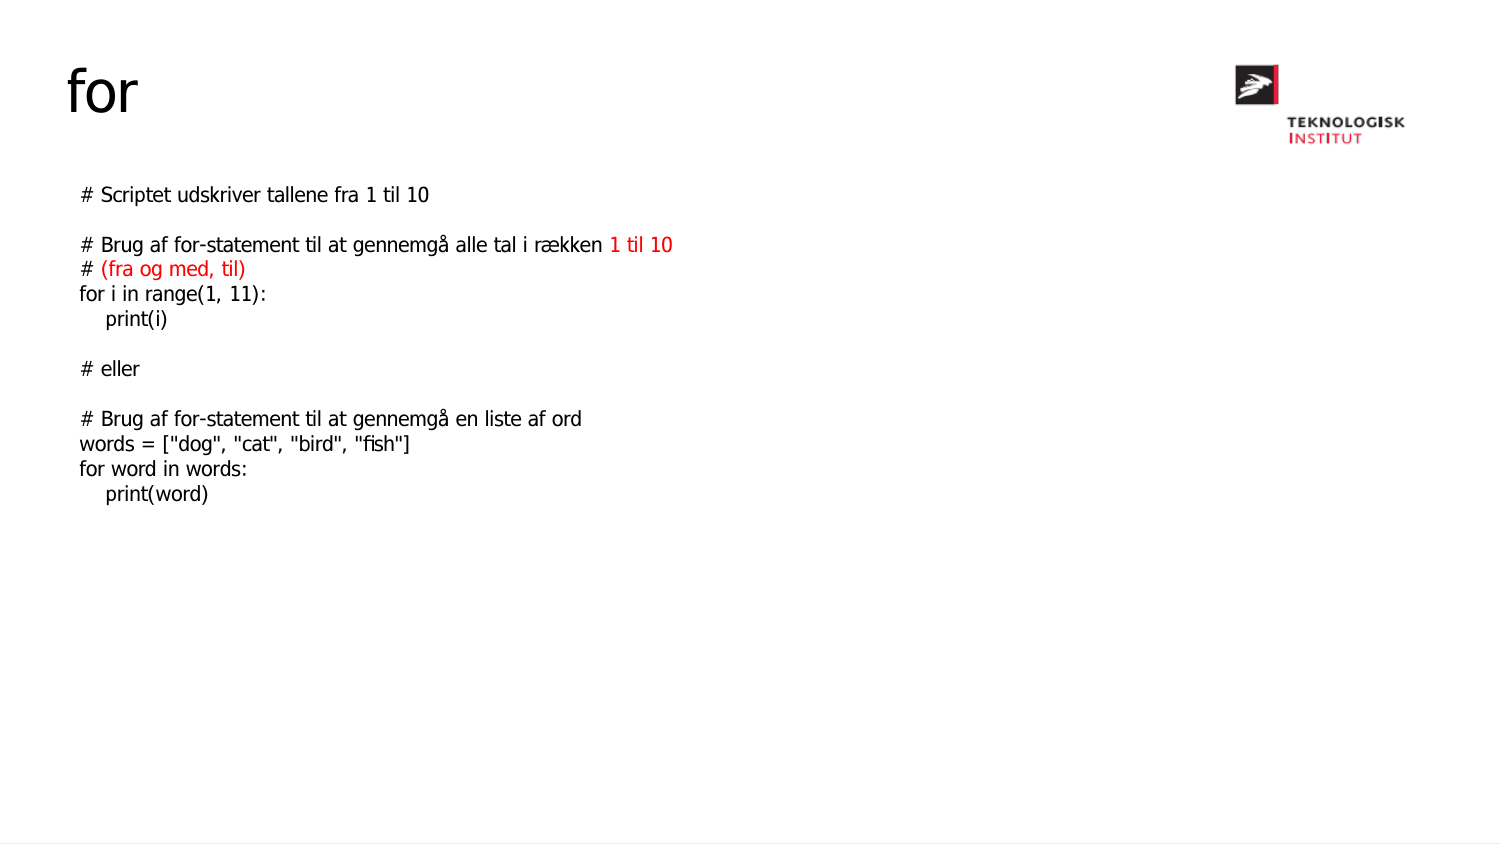

for
# Scriptet udskriver tallene fra 1 til 10

# Brug af for-statement til at gennemgå alle tal i rækken 1 til 10
# (fra og med, til)
for i in range(1, 11):
    print(i)

# eller

# Brug af for-statement til at gennemgå en liste af ord
words = ["dog", "cat", "bird", "fish"]
for word in words:
    print(word)